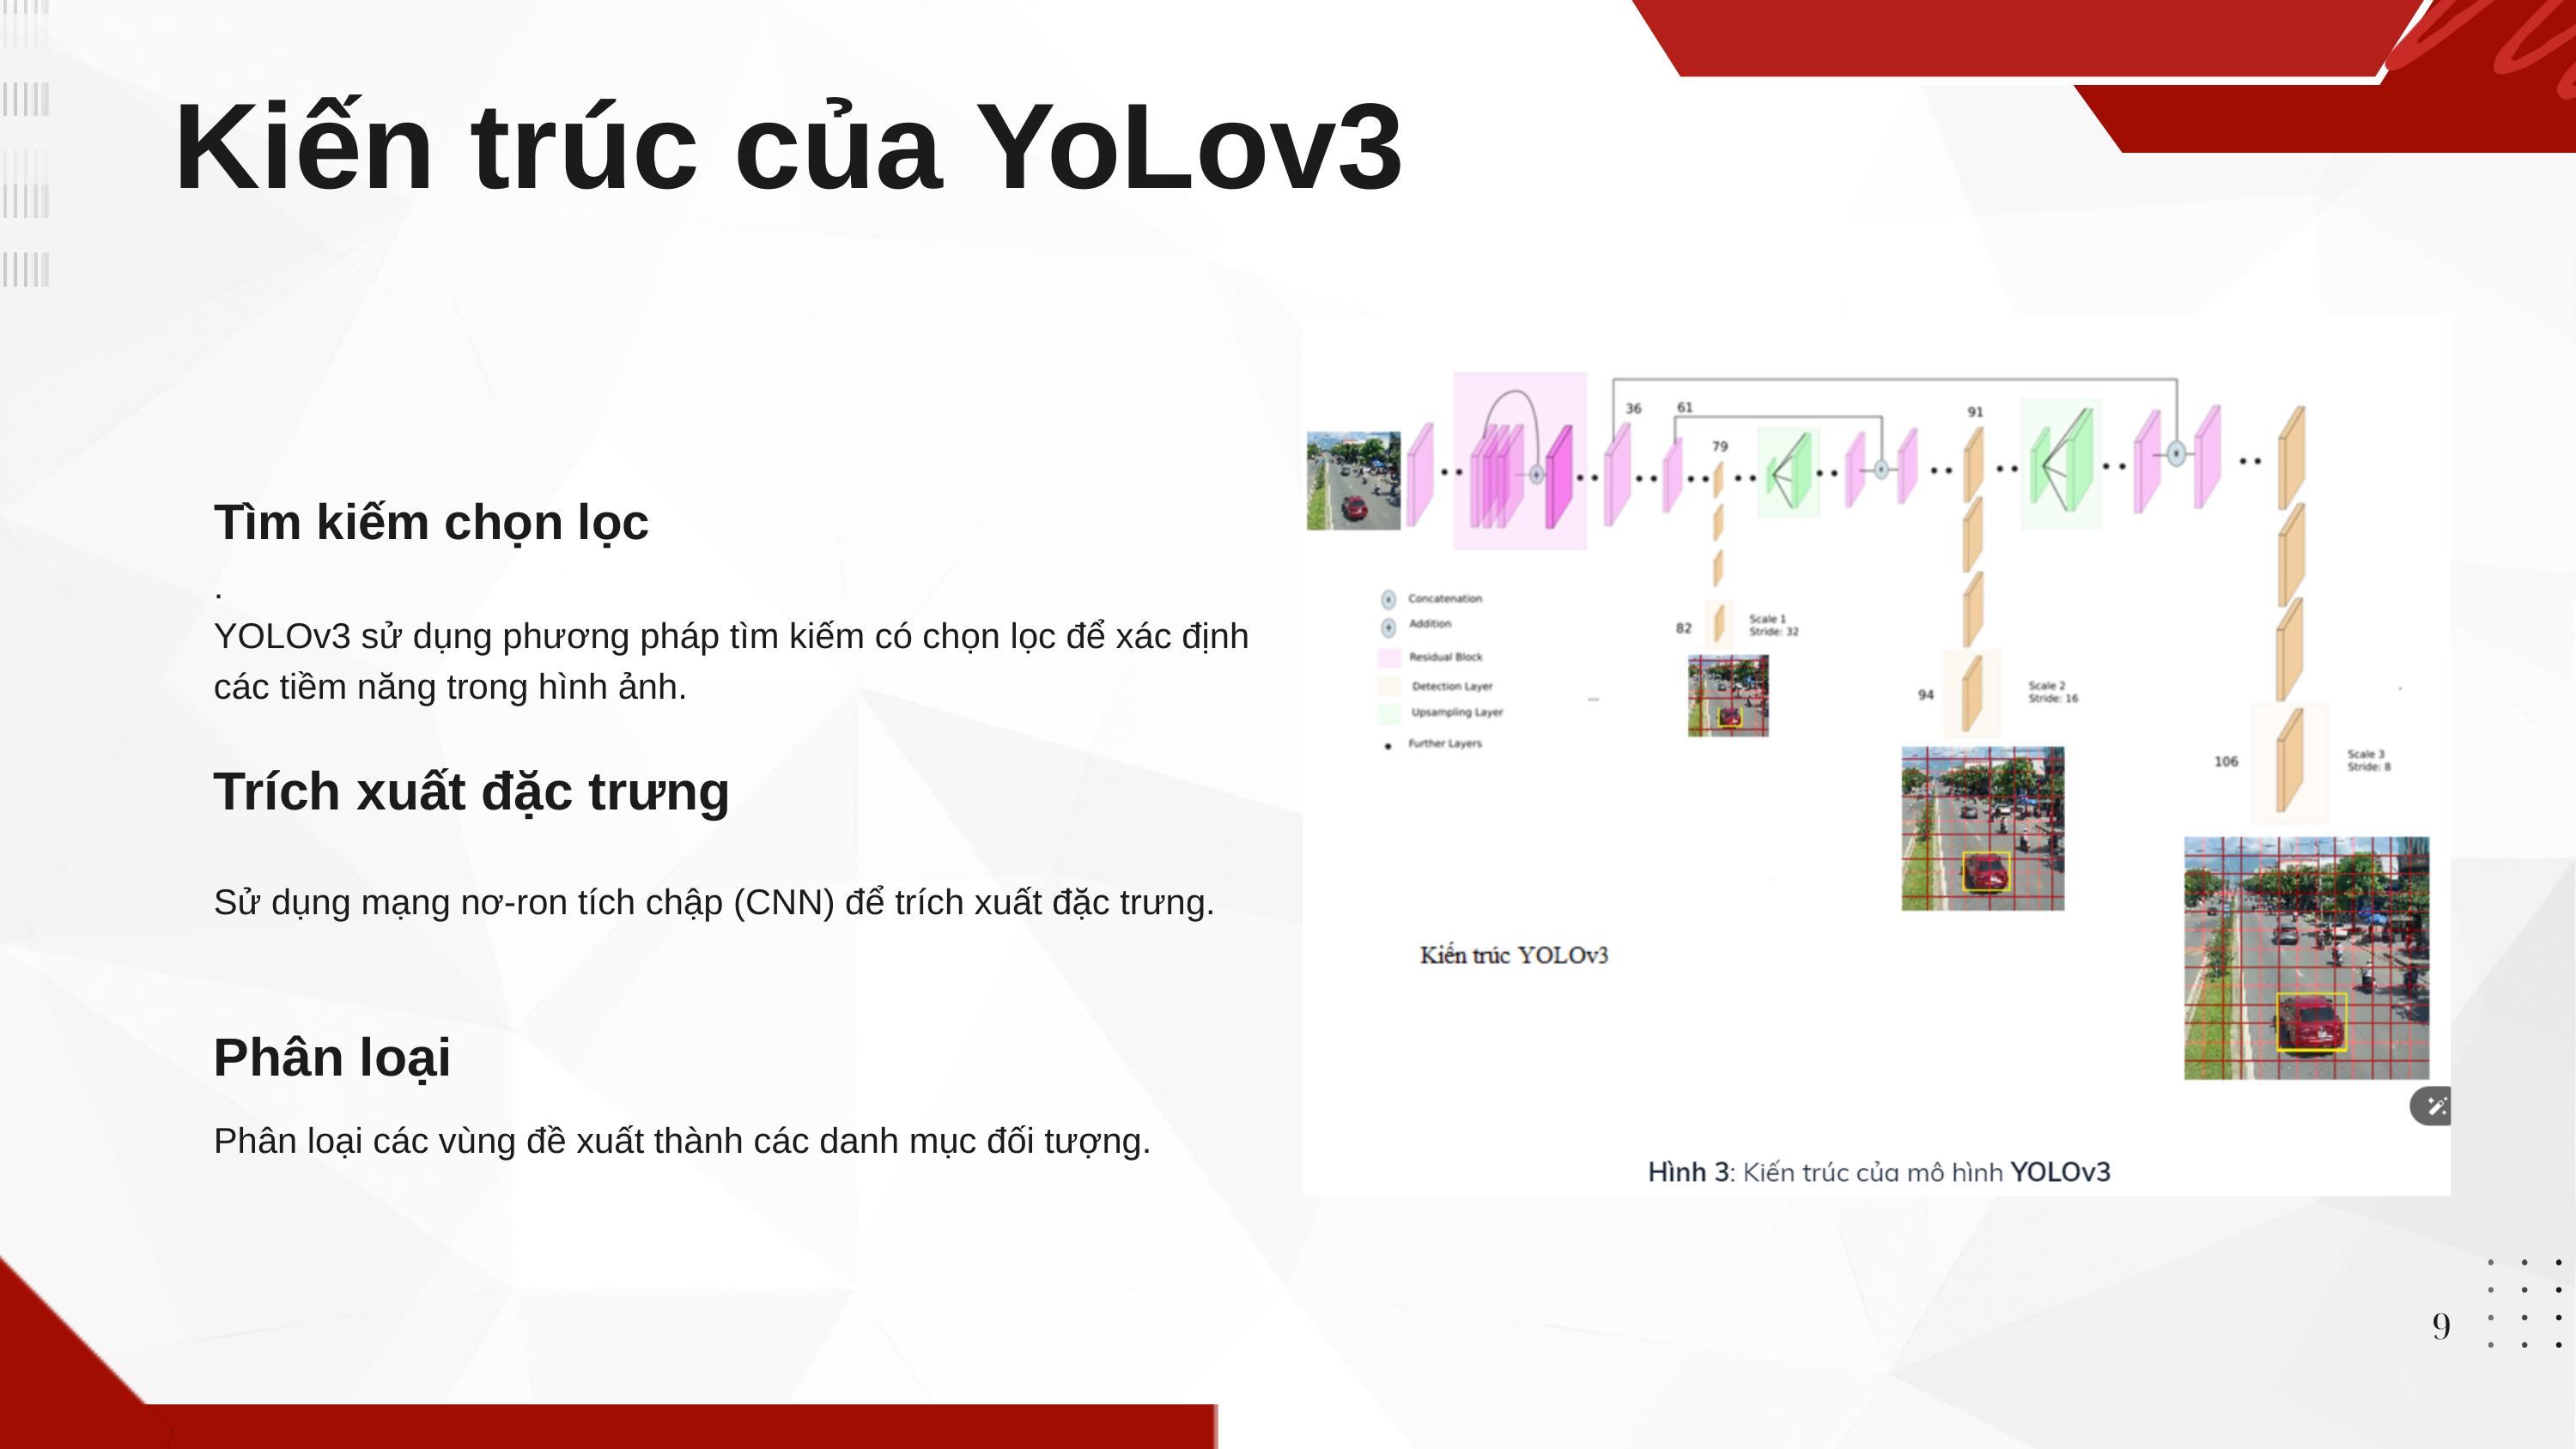

Kiến trúc của YoLov3

Tìm kiếm chọn lọc
.
YOLOv3 sử dụng phương pháp tìm kiếm có chọn lọc để xác định các tiềm năng trong hình ảnh.

Trích xuất đặc trưng
Sử dụng mạng nơ-ron tích chập (CNN) để trích xuất đặc trưng.

Phân loại
Phân loại các vùng đề xuất thành các danh mục đối tượng.

9